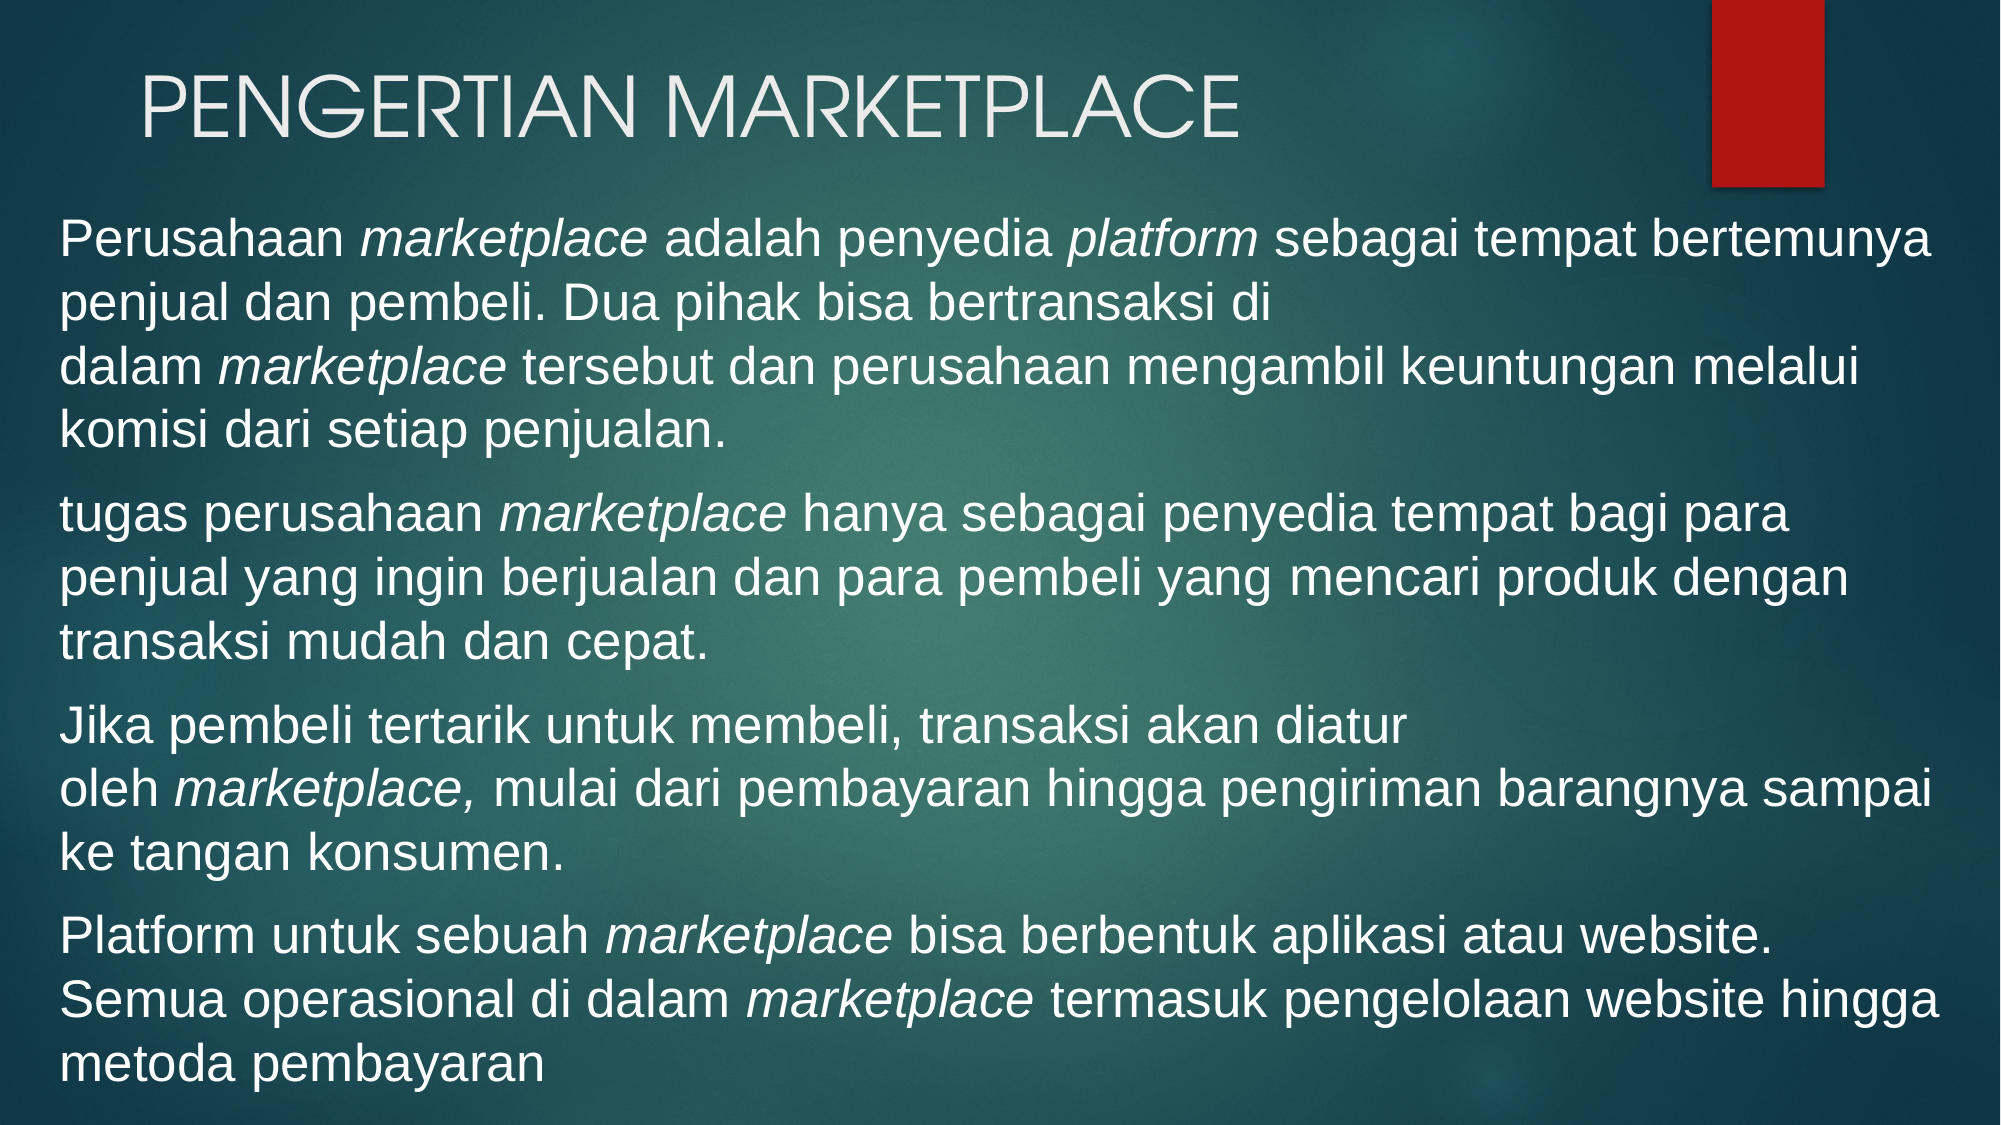

# PENGERTIAN MARKETPLACE
Perusahaan marketplace adalah penyedia platform sebagai tempat bertemunya penjual dan pembeli. Dua pihak bisa bertransaksi di dalam marketplace tersebut dan perusahaan mengambil keuntungan melalui komisi dari setiap penjualan.
tugas perusahaan marketplace hanya sebagai penyedia tempat bagi para penjual yang ingin berjualan dan para pembeli yang mencari produk dengan transaksi mudah dan cepat.
Jika pembeli tertarik untuk membeli, transaksi akan diatur oleh marketplace, mulai dari pembayaran hingga pengiriman barangnya sampai ke tangan konsumen.
Platform untuk sebuah marketplace bisa berbentuk aplikasi atau website. Semua operasional di dalam marketplace termasuk pengelolaan website hingga metoda pembayaran